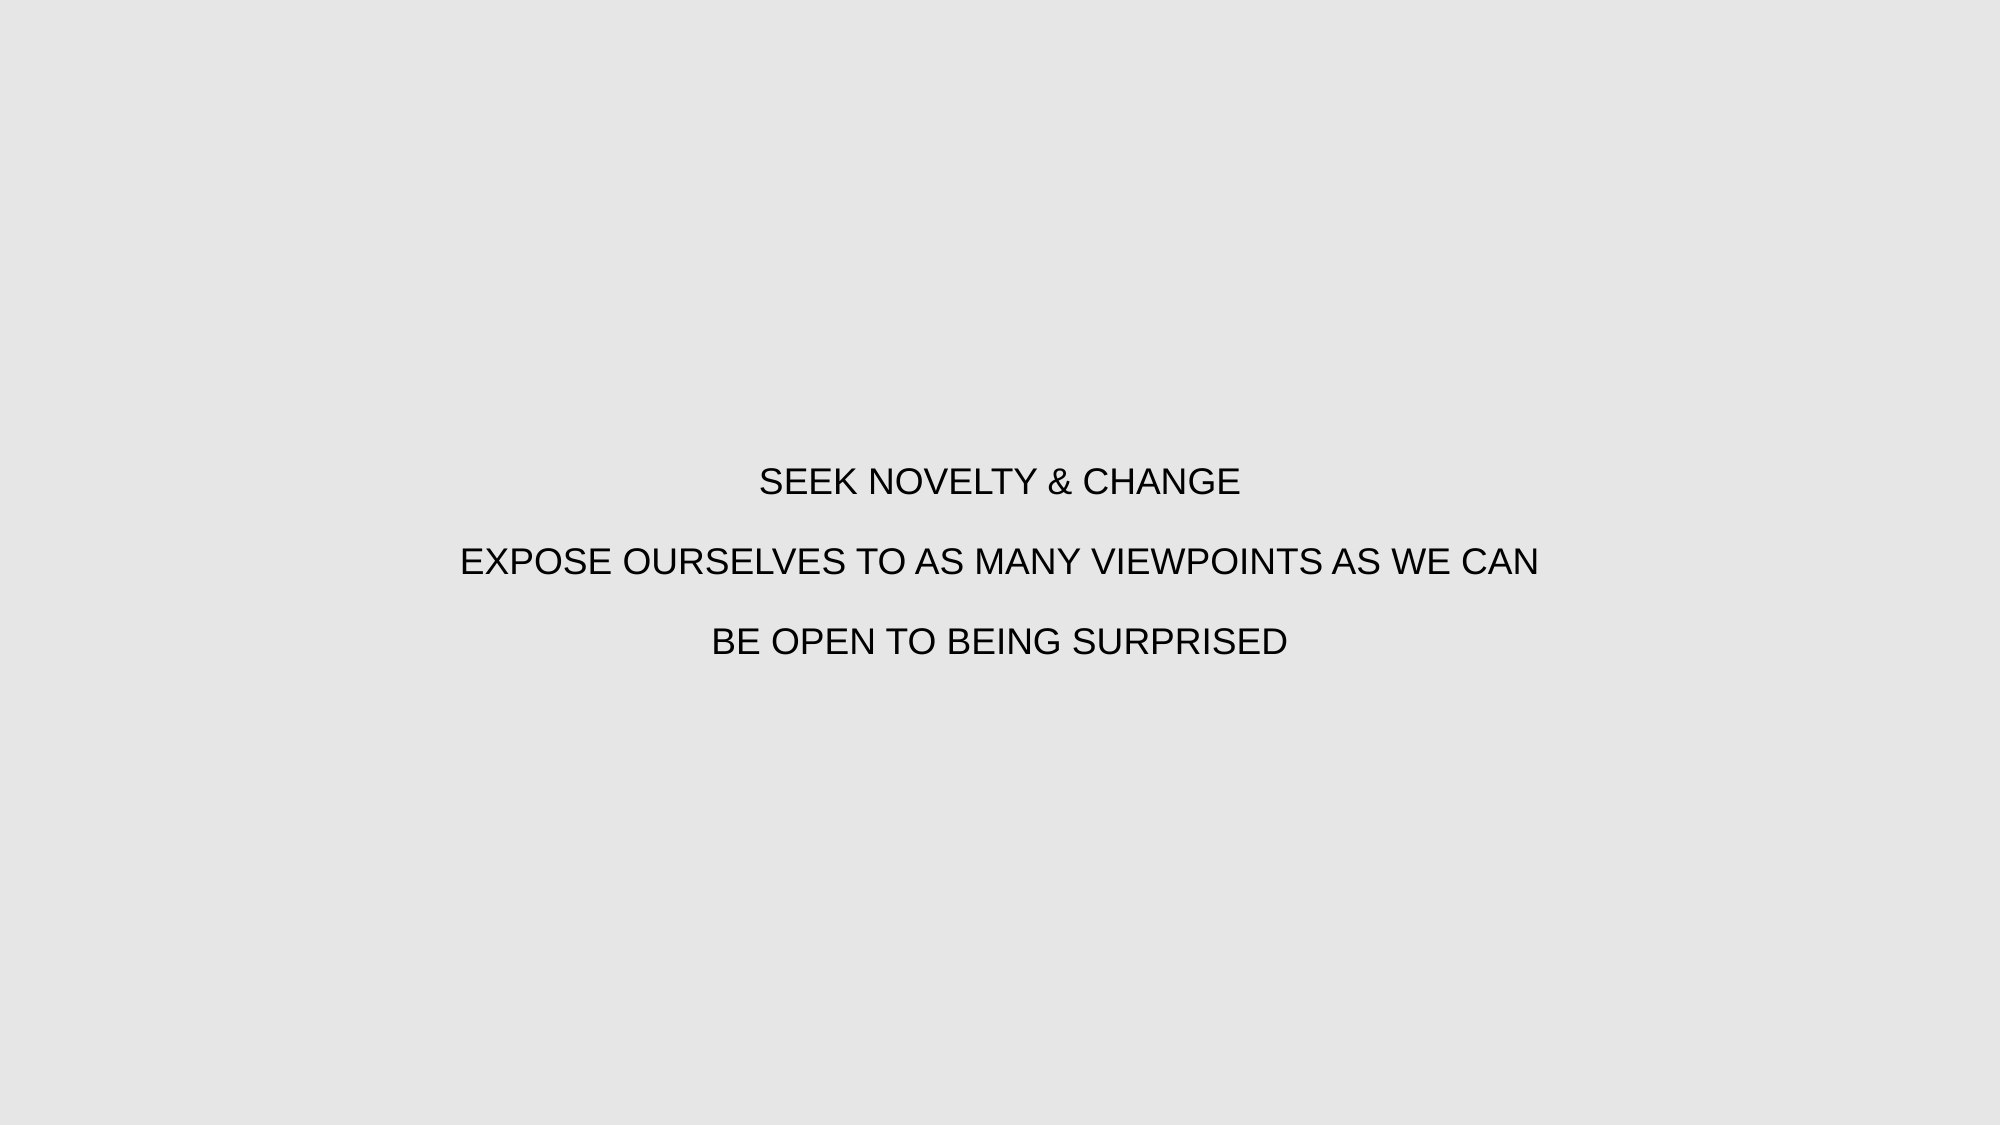

# Seek novelty & change Expose ourselves to as many viewpoints as we can Be open to being surprised